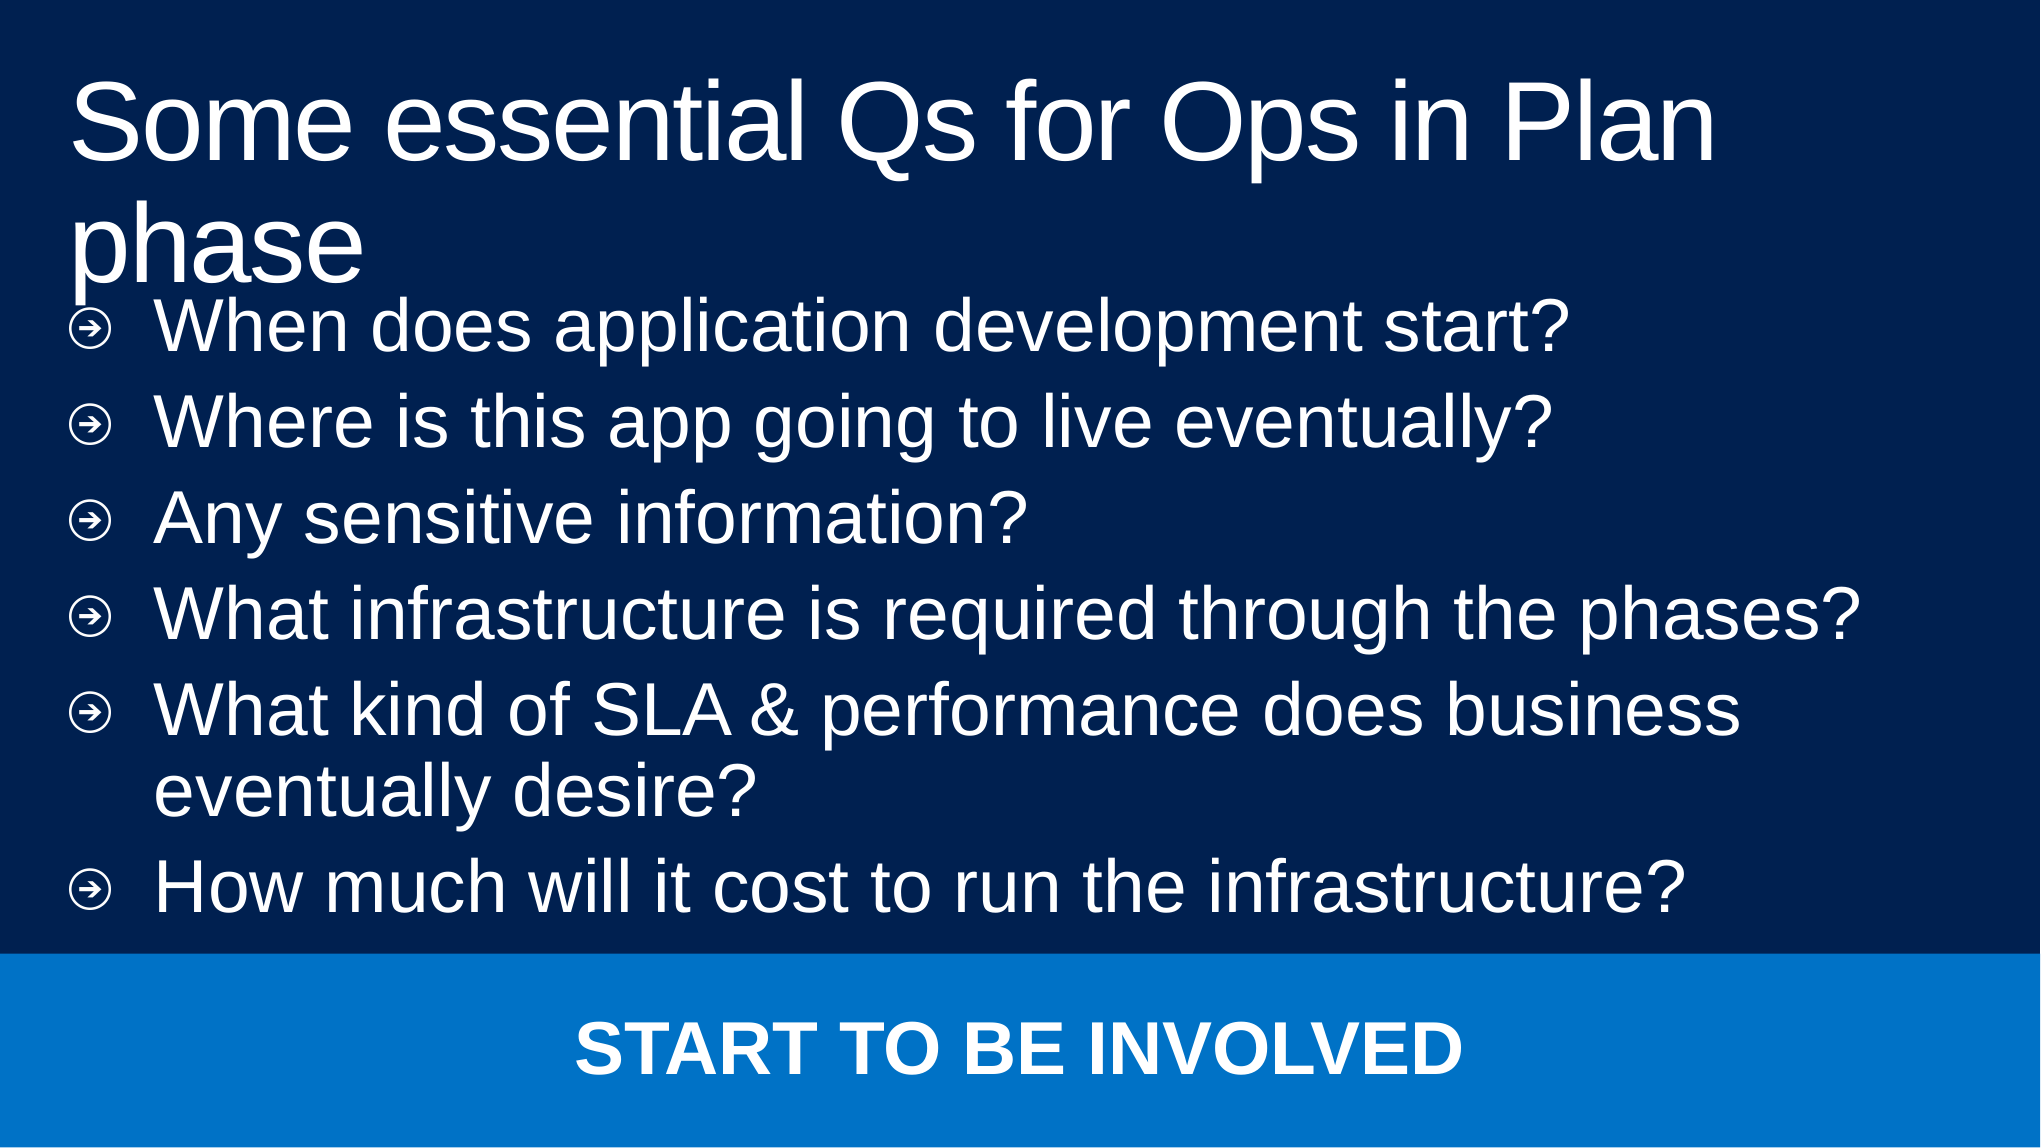

# Some essential Qs for Ops in Plan phase
When does application development start?
Where is this app going to live eventually?
Any sensitive information?
What infrastructure is required through the phases?
What kind of SLA & performance does business eventually desire?
How much will it cost to run the infrastructure?
START TO BE INVOLVED